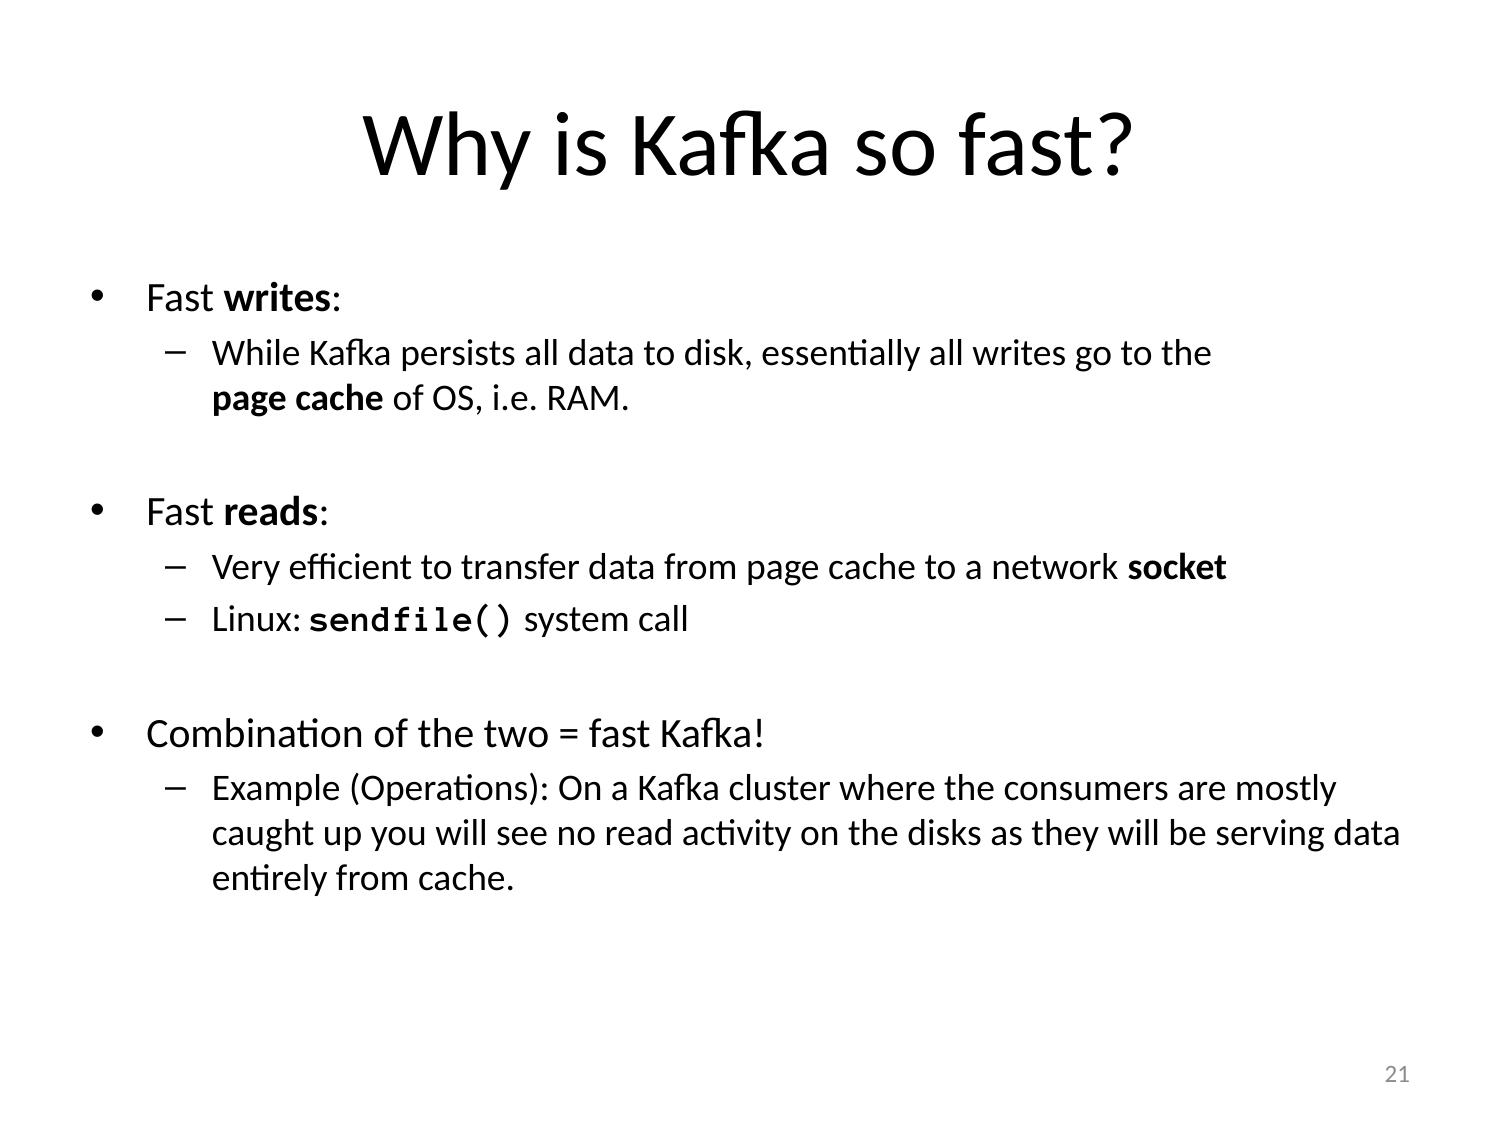

# Why is Kafka so fast?
Fast writes:
While Kafka persists all data to disk, essentially all writes go to the
page cache of OS, i.e. RAM.

Fast reads:
Very efficient to transfer data from page cache to a network socket
Linux: sendfile() system call

Combination of the two = fast Kafka!
Example (Operations): On a Kafka cluster where the consumers are mostly caught up you will see no read activity on the disks as they will be serving data entirely from cache.
21